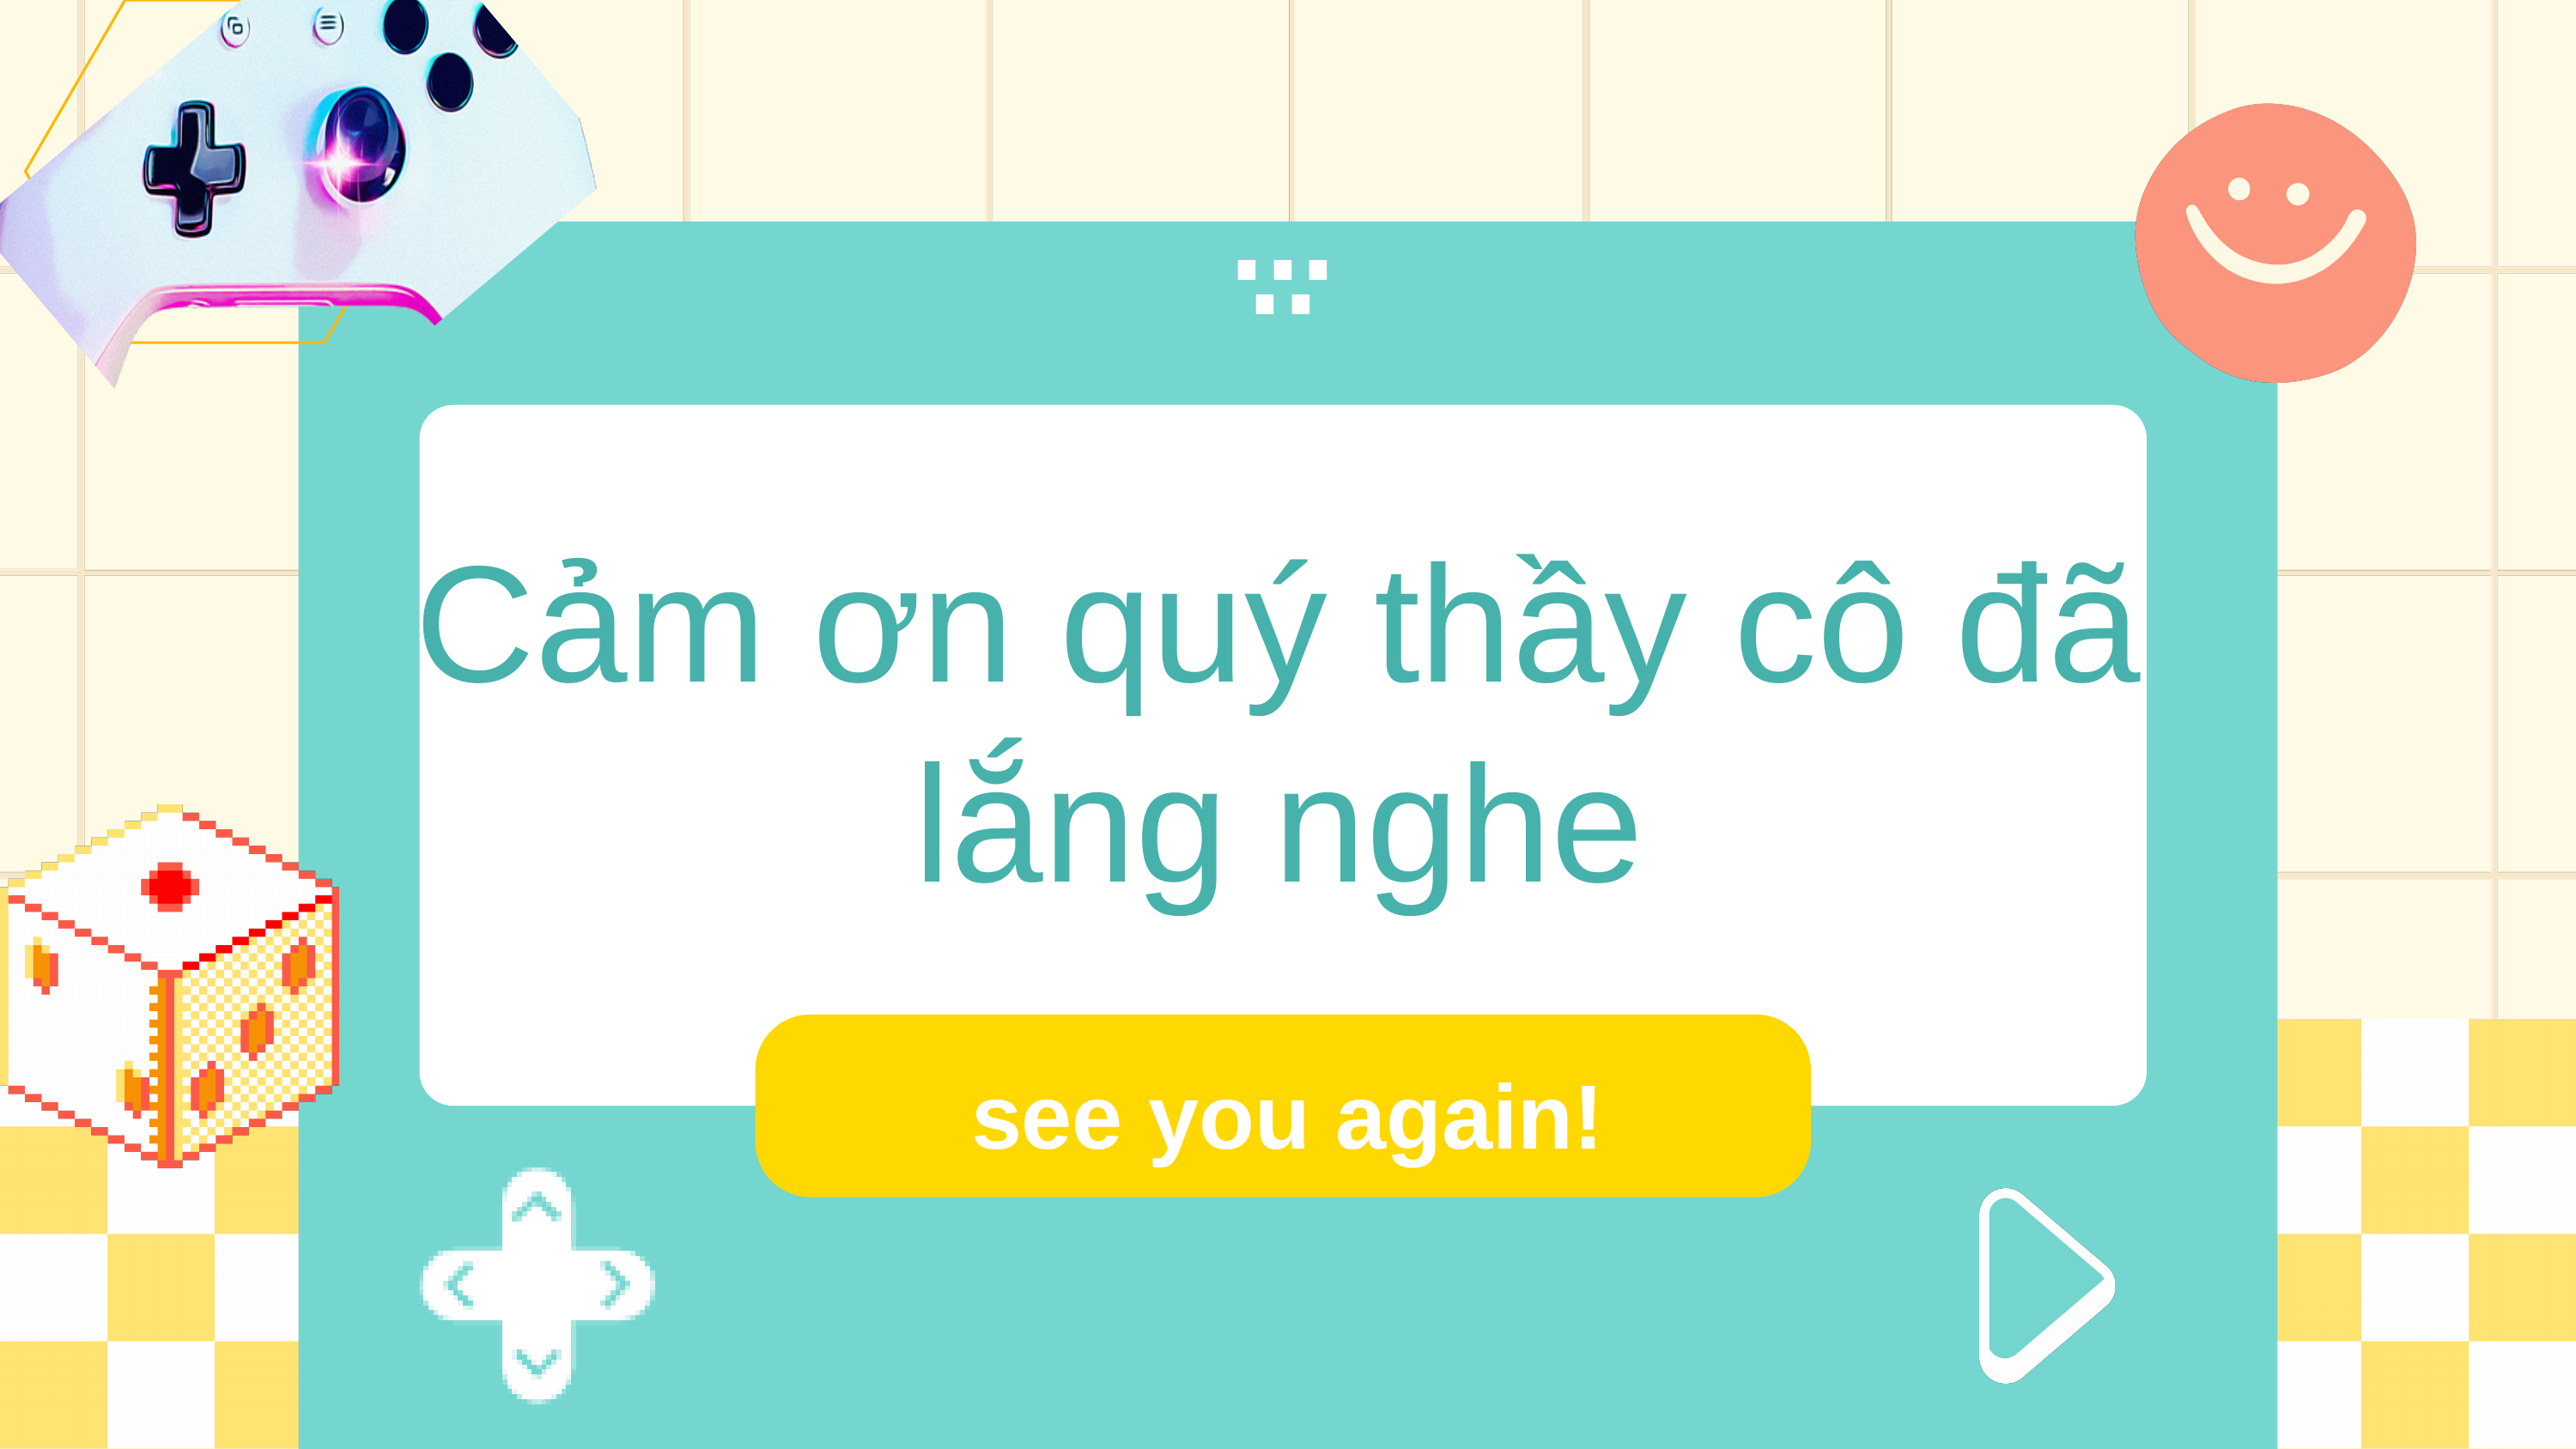

...
..

Cảm ơn quý thầy cô đã lắng nghe

see you again!